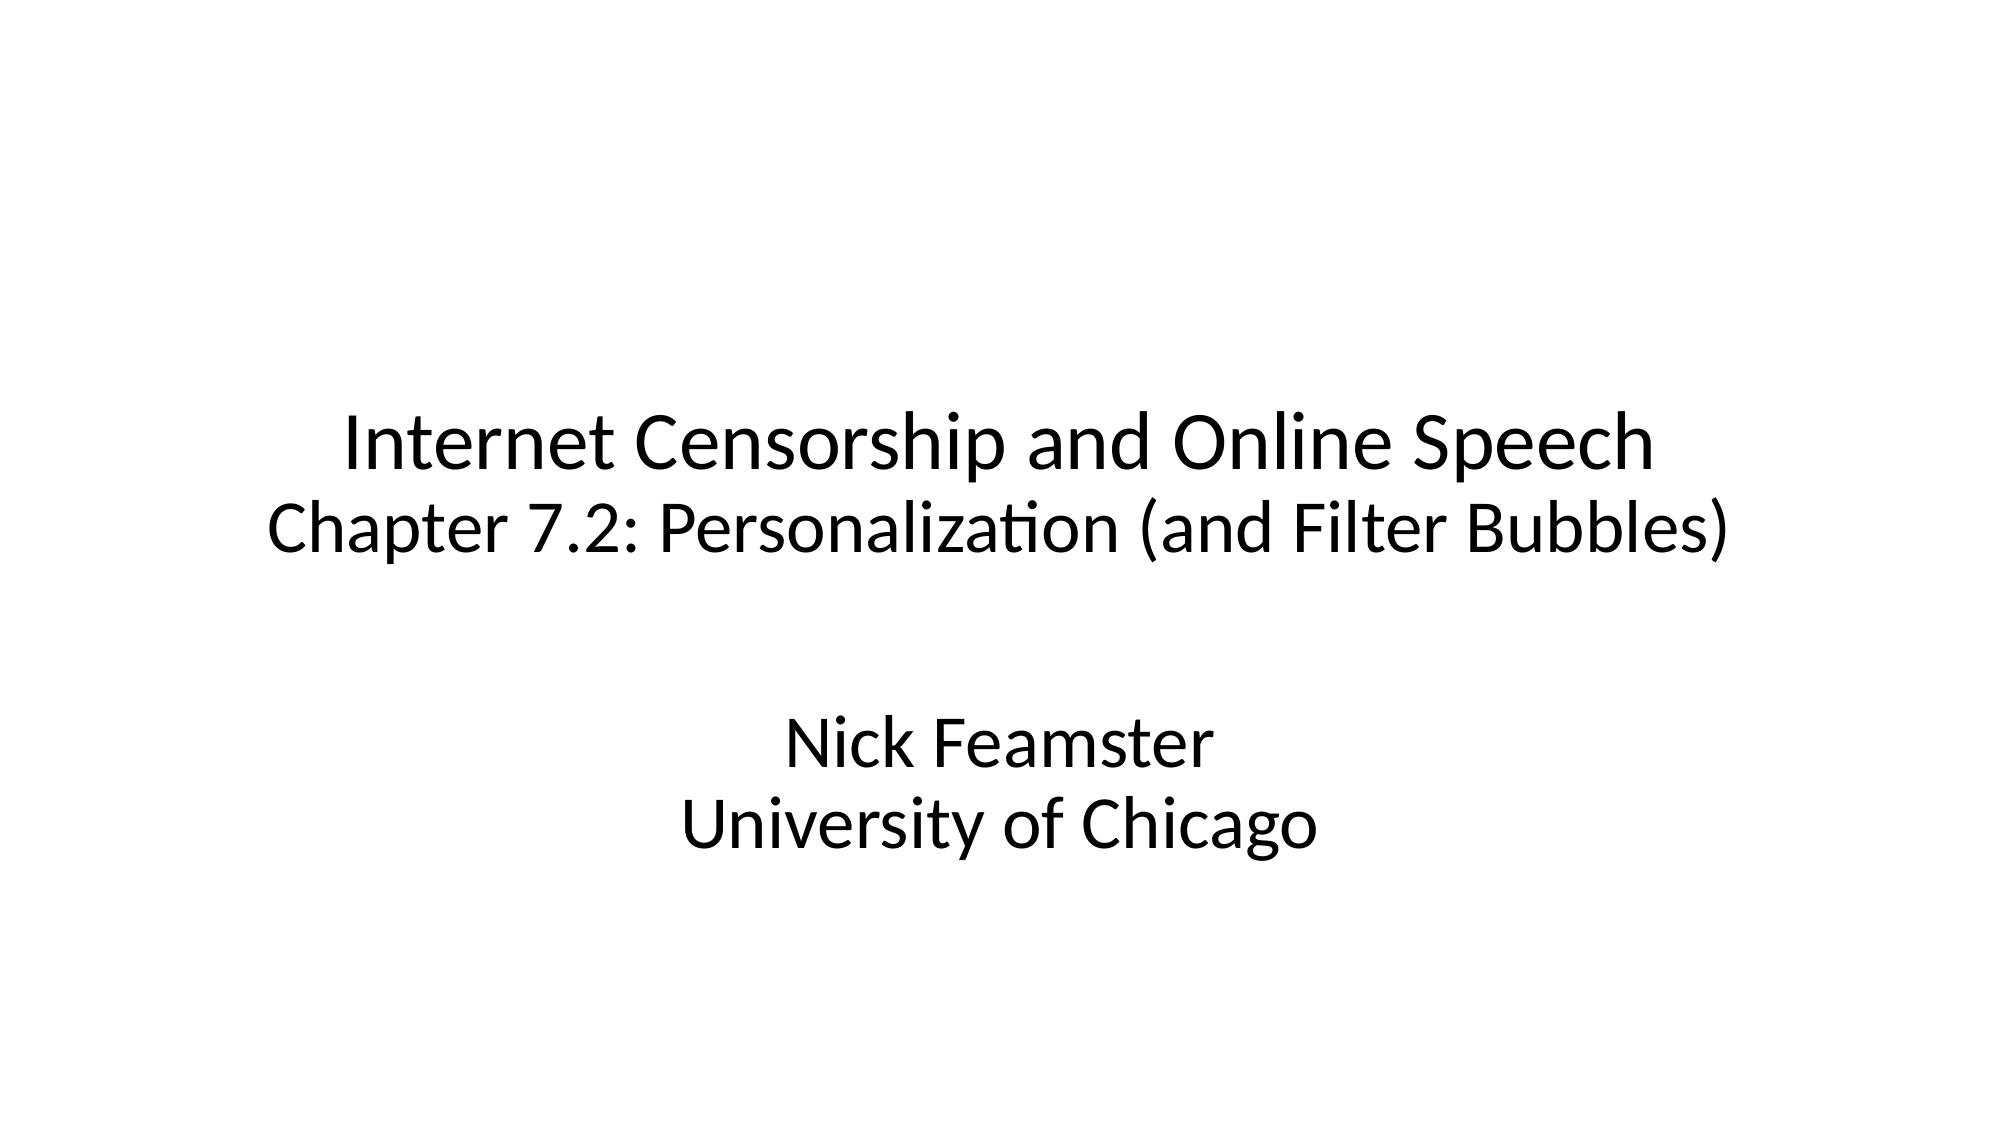

# Internet Censorship and Online Speech Chapter 7.2: Personalization (and Filter Bubbles)
Nick Feamster
University of Chicago